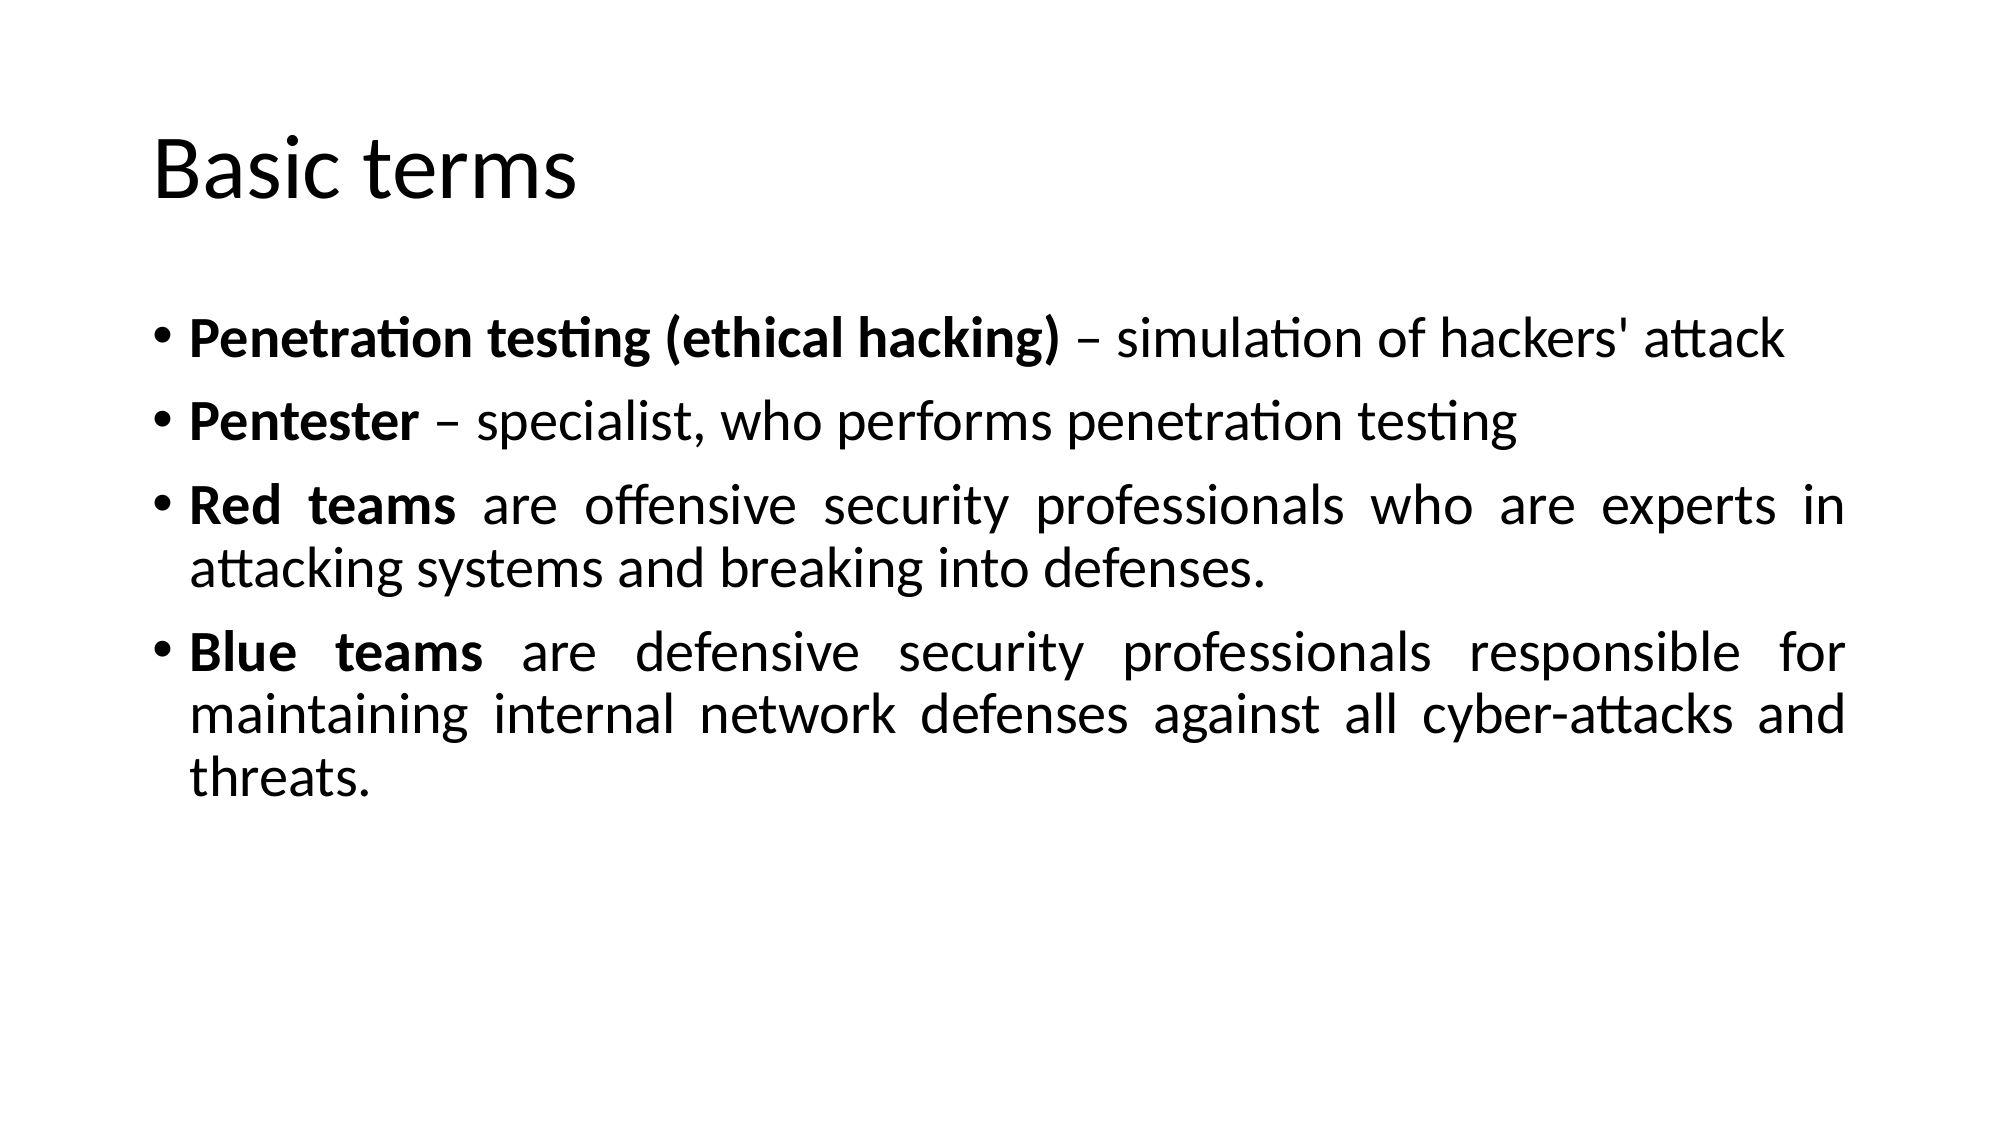

# Basic terms
Penetration testing (ethical hacking) – simulation of hackers' attack
Pentester – specialist, who performs penetration testing
Red teams are offensive security professionals who are experts in attacking systems and breaking into defenses.
Blue teams are defensive security professionals responsible for maintaining internal network defenses against all cyber-attacks and threats.